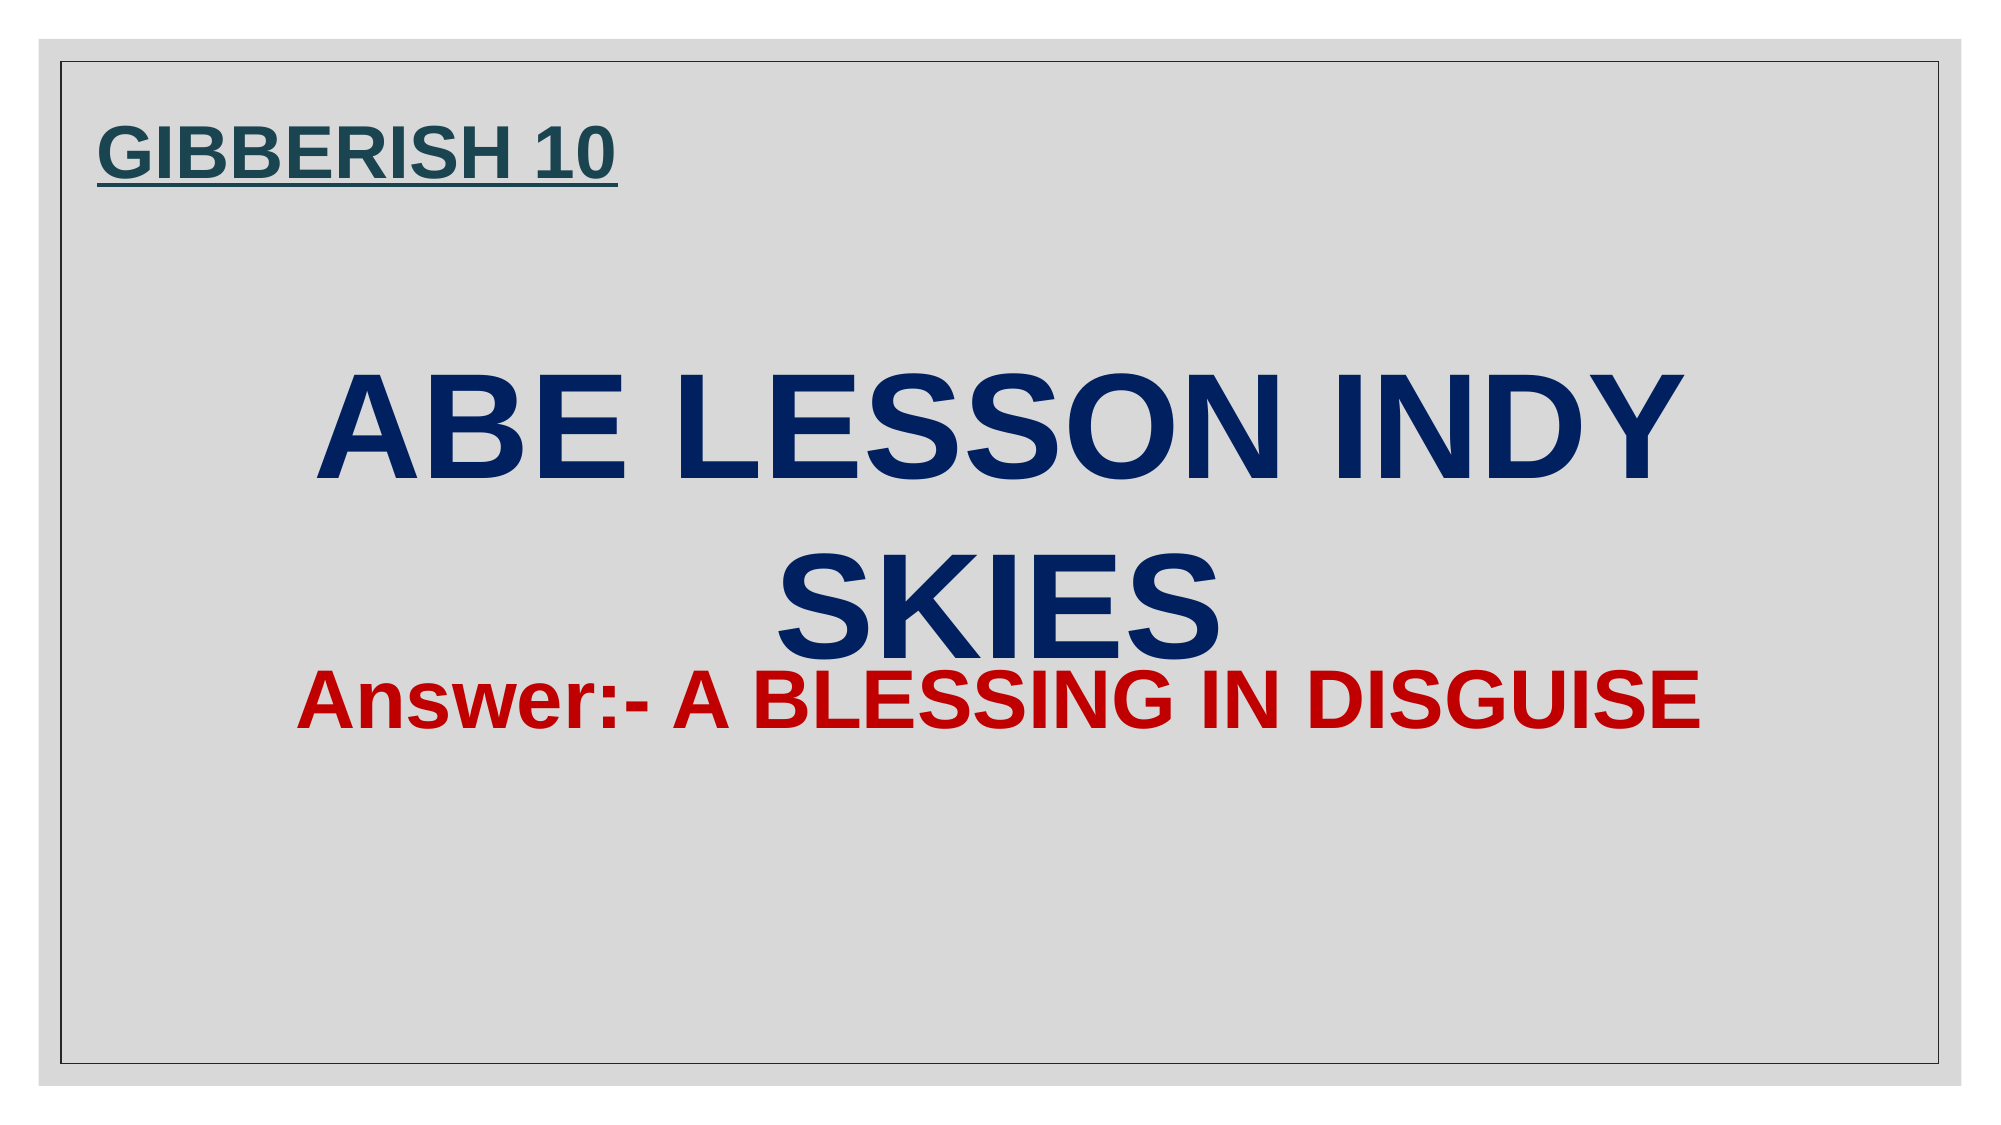

GIBBERISH 10
ABE LESSON INDY SKIES
Answer:- A BLESSING IN DISGUISE